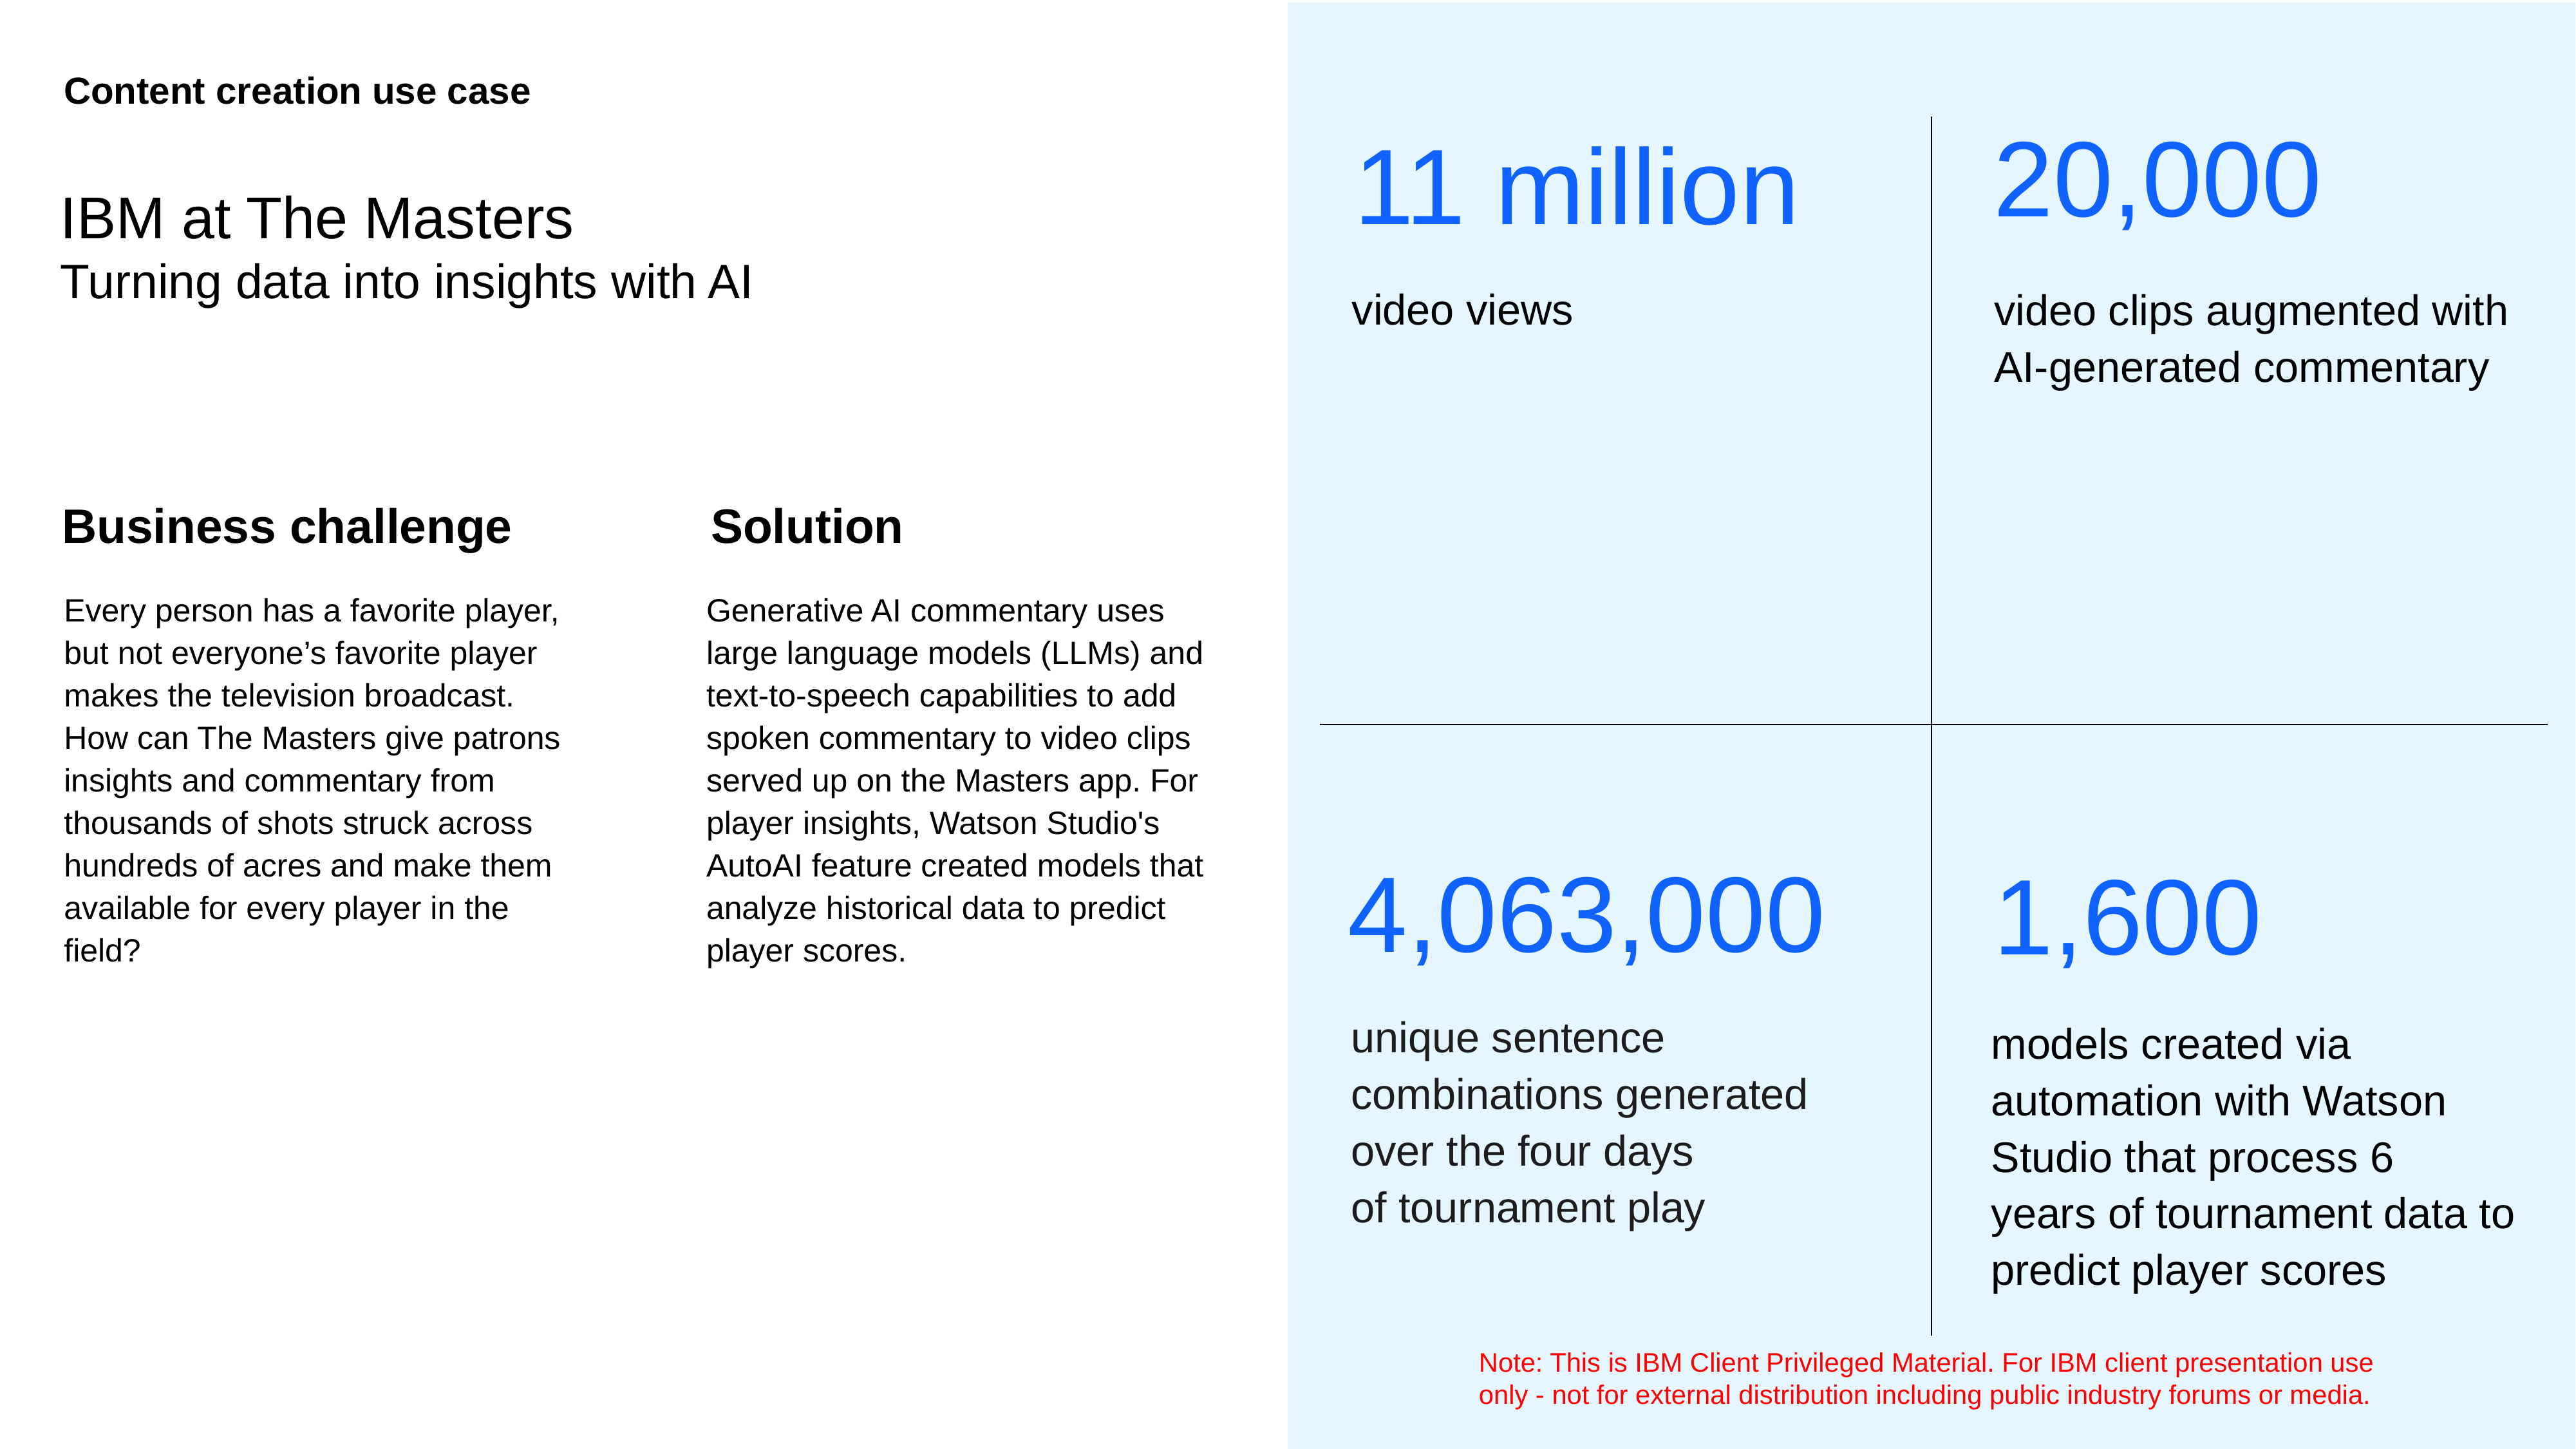

Content creation use case
20,000
11 million
# IBM at The Masters Turning data into insights with AI
video views
video clips augmented with AI-generated commentary
Business challenge
Solution
Every person has a favorite player, but not everyone’s favorite player makes the television broadcast.
How can The Masters give patrons insights and commentary from thousands of shots struck across hundreds of acres and make them
available for every player in the field?
Generative AI commentary uses large language models (LLMs) and text-to-speech capabilities to add spoken commentary to video clips served up on the Masters app. For player insights, Watson Studio's AutoAI feature created models that analyze historical data to predict player scores.

4,063,000
1,600
unique sentence combinations generated over the four days
of tournament play
models created via automation with Watson Studio that process 6
years of tournament data to predict player scores
Note: This is IBM Client Privileged Material. For IBM client presentation use only - not for external distribution including public industry forums or media.